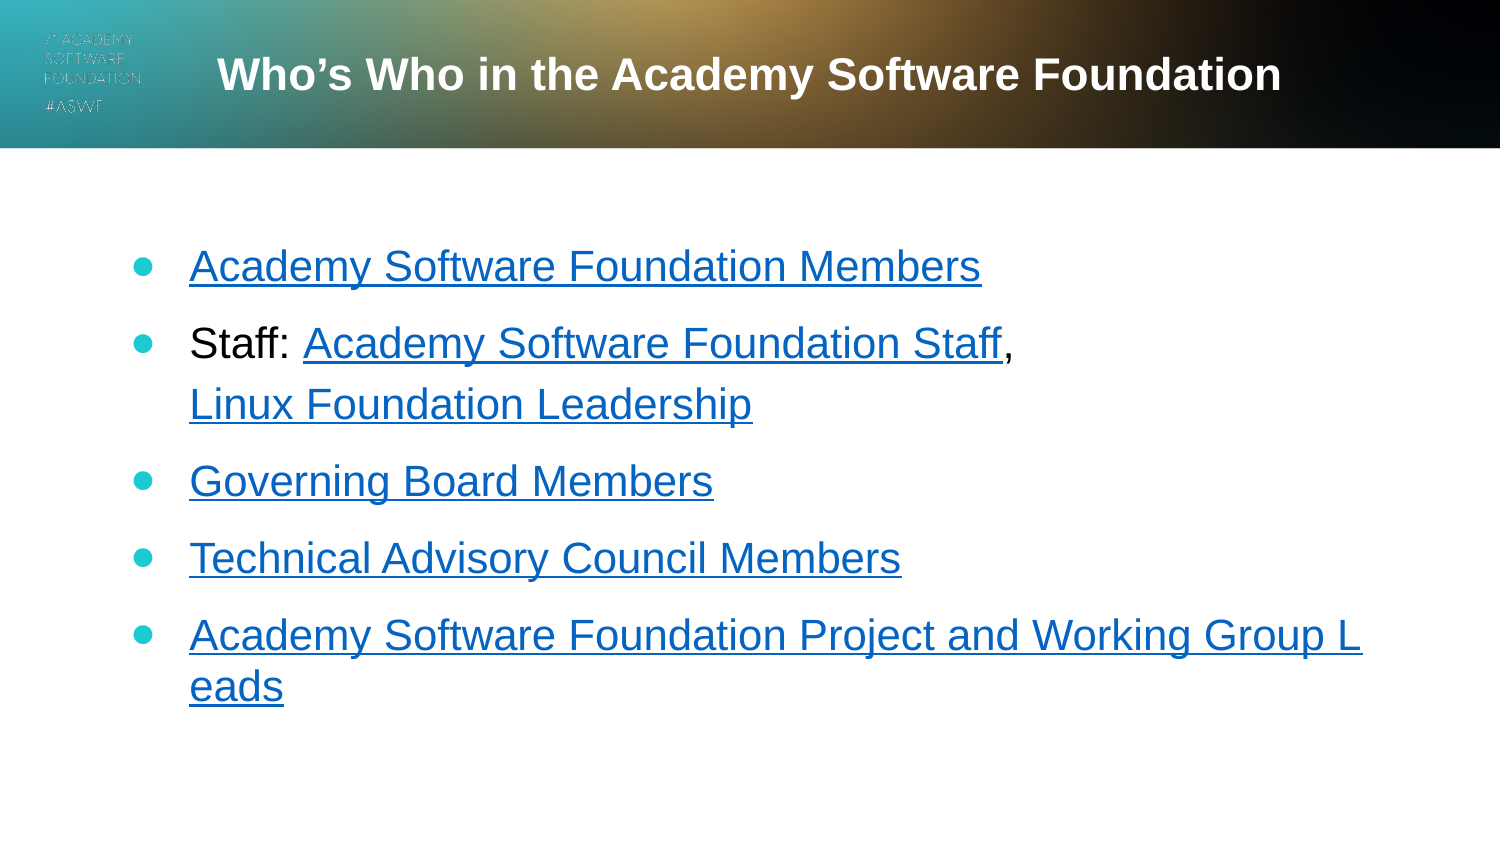

# Who’s Who in the Academy Software Foundation
Academy Software Foundation Members
Staff: Academy Software Foundation Staff, Linux Foundation Leadership
Governing Board Members
Technical Advisory Council Members
Academy Software Foundation Project and Working Group Leads